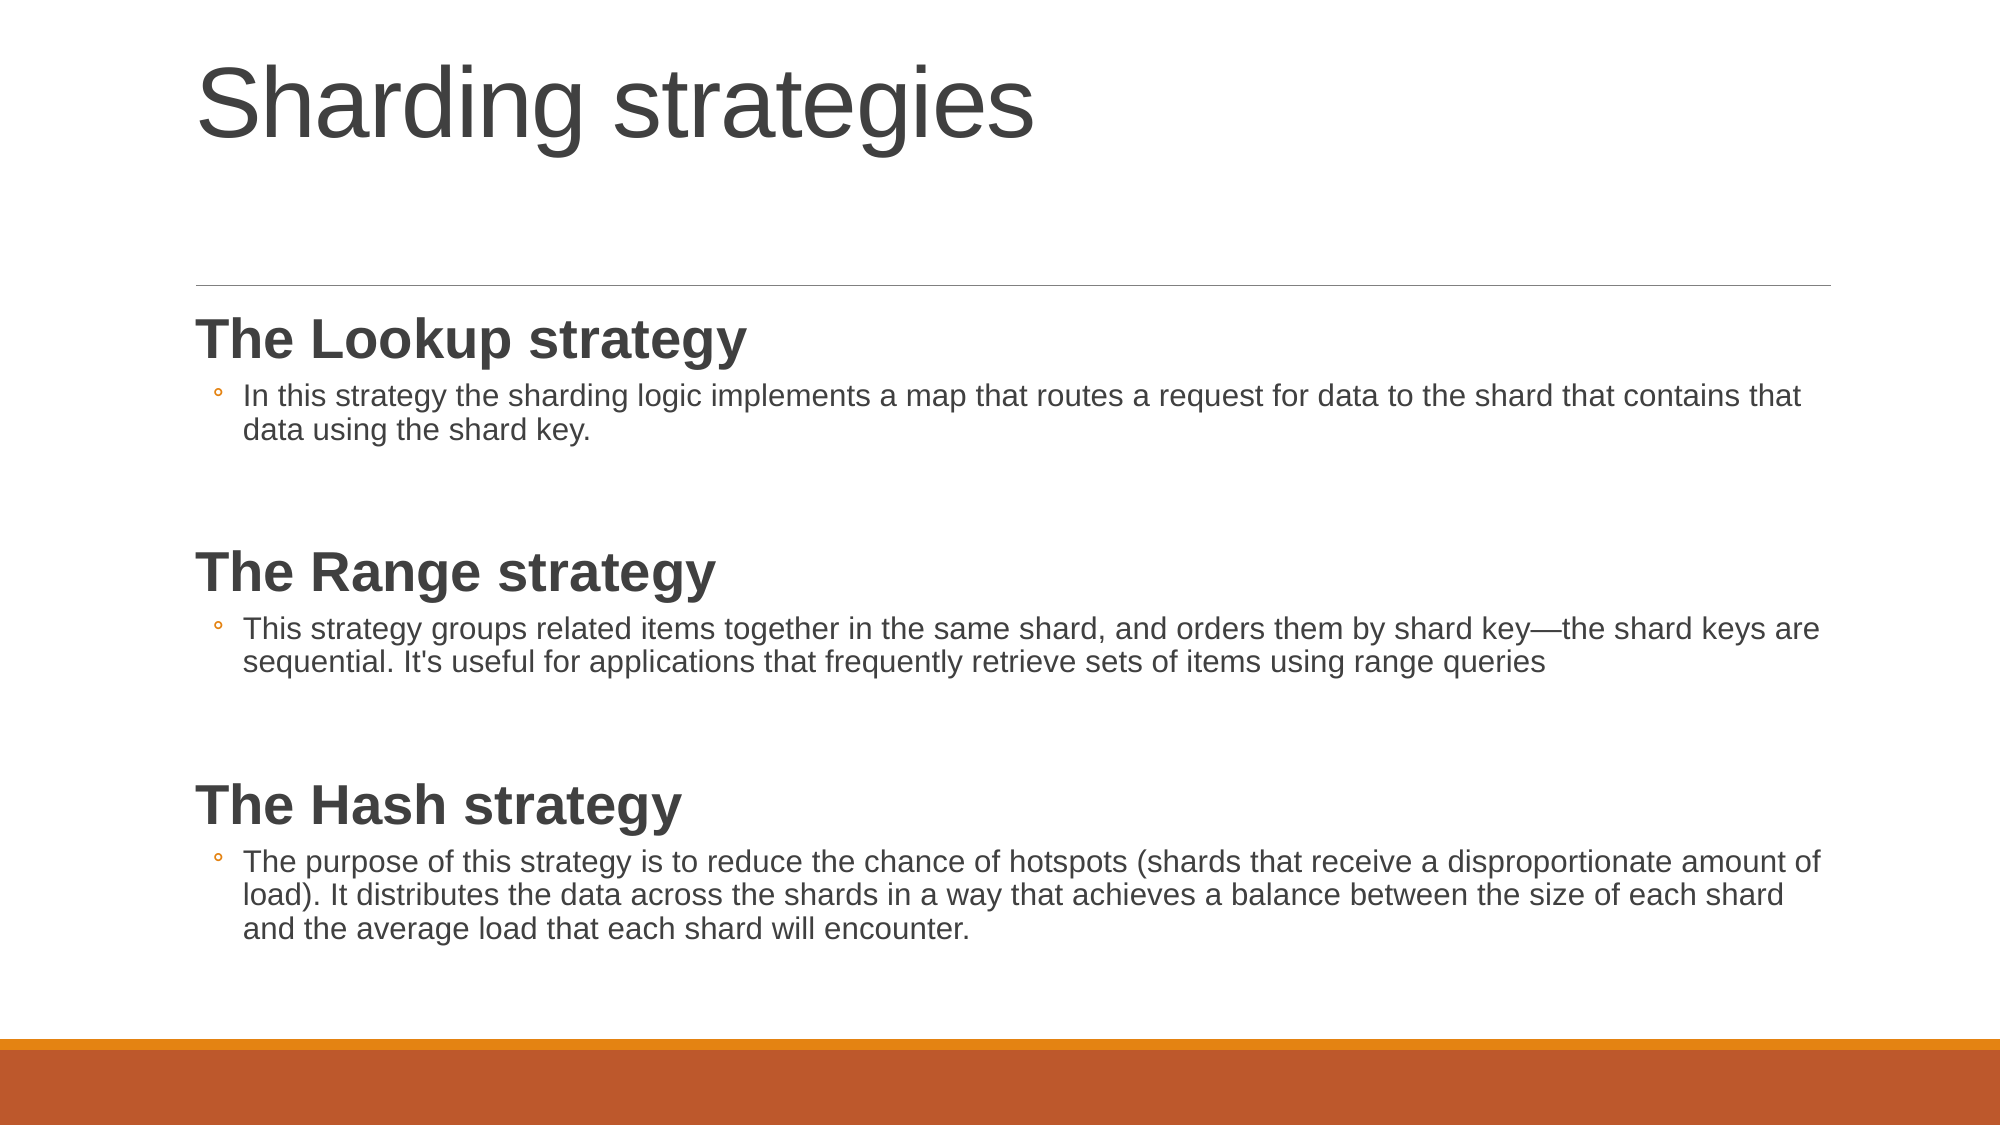

# Sharding strategies
The Lookup strategy
In this strategy the sharding logic implements a map that routes a request for data to the shard that contains that data using the shard key.

The Range strategy
This strategy groups related items together in the same shard, and orders them by shard key—the shard keys are sequential. It's useful for applications that frequently retrieve sets of items using range queries

The Hash strategy
The purpose of this strategy is to reduce the chance of hotspots (shards that receive a disproportionate amount of load). It distributes the data across the shards in a way that achieves a balance between the size of each shard and the average load that each shard will encounter.